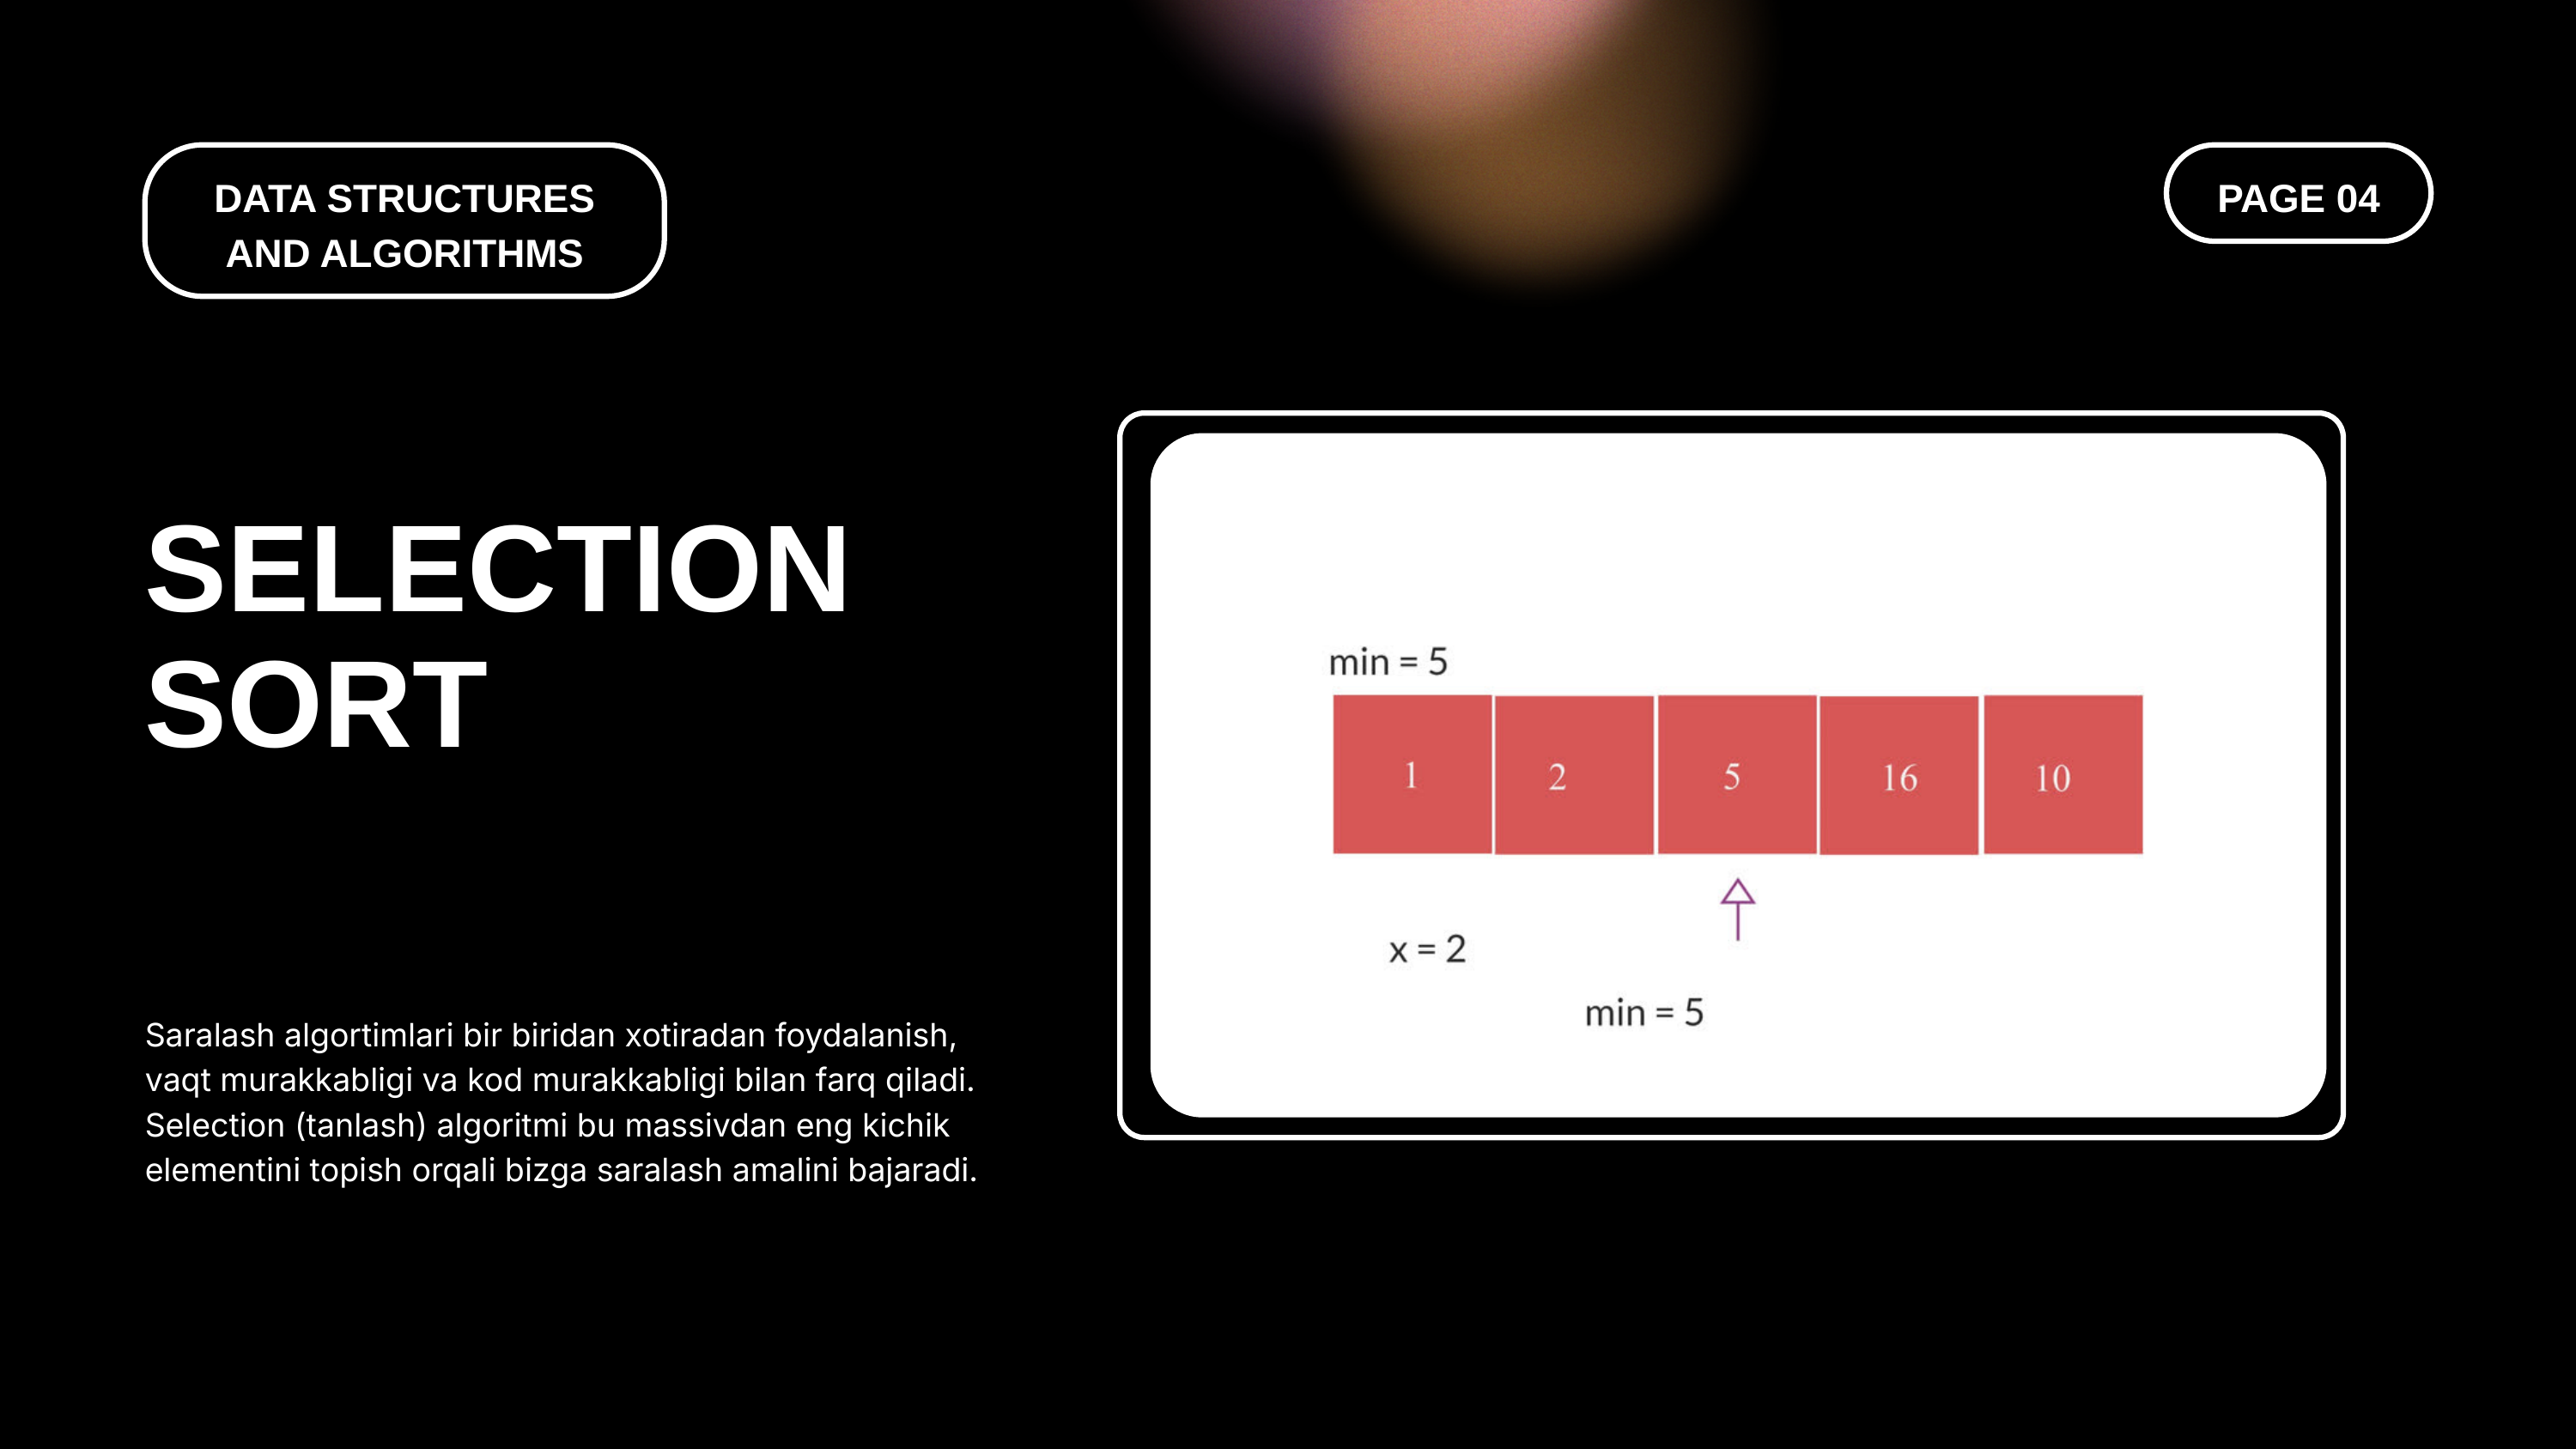

DATA STRUCTURES AND ALGORITHMS

PAGE 04

SELECTION SORT
Saralash algortimlari bir biridan xotiradan foydalanish, vaqt murakkabligi va kod murakkabligi bilan farq qiladi.
Selection (tanlash) algoritmi bu massivdan eng kichik elementini topish orqali bizga saralash amalini bajaradi.